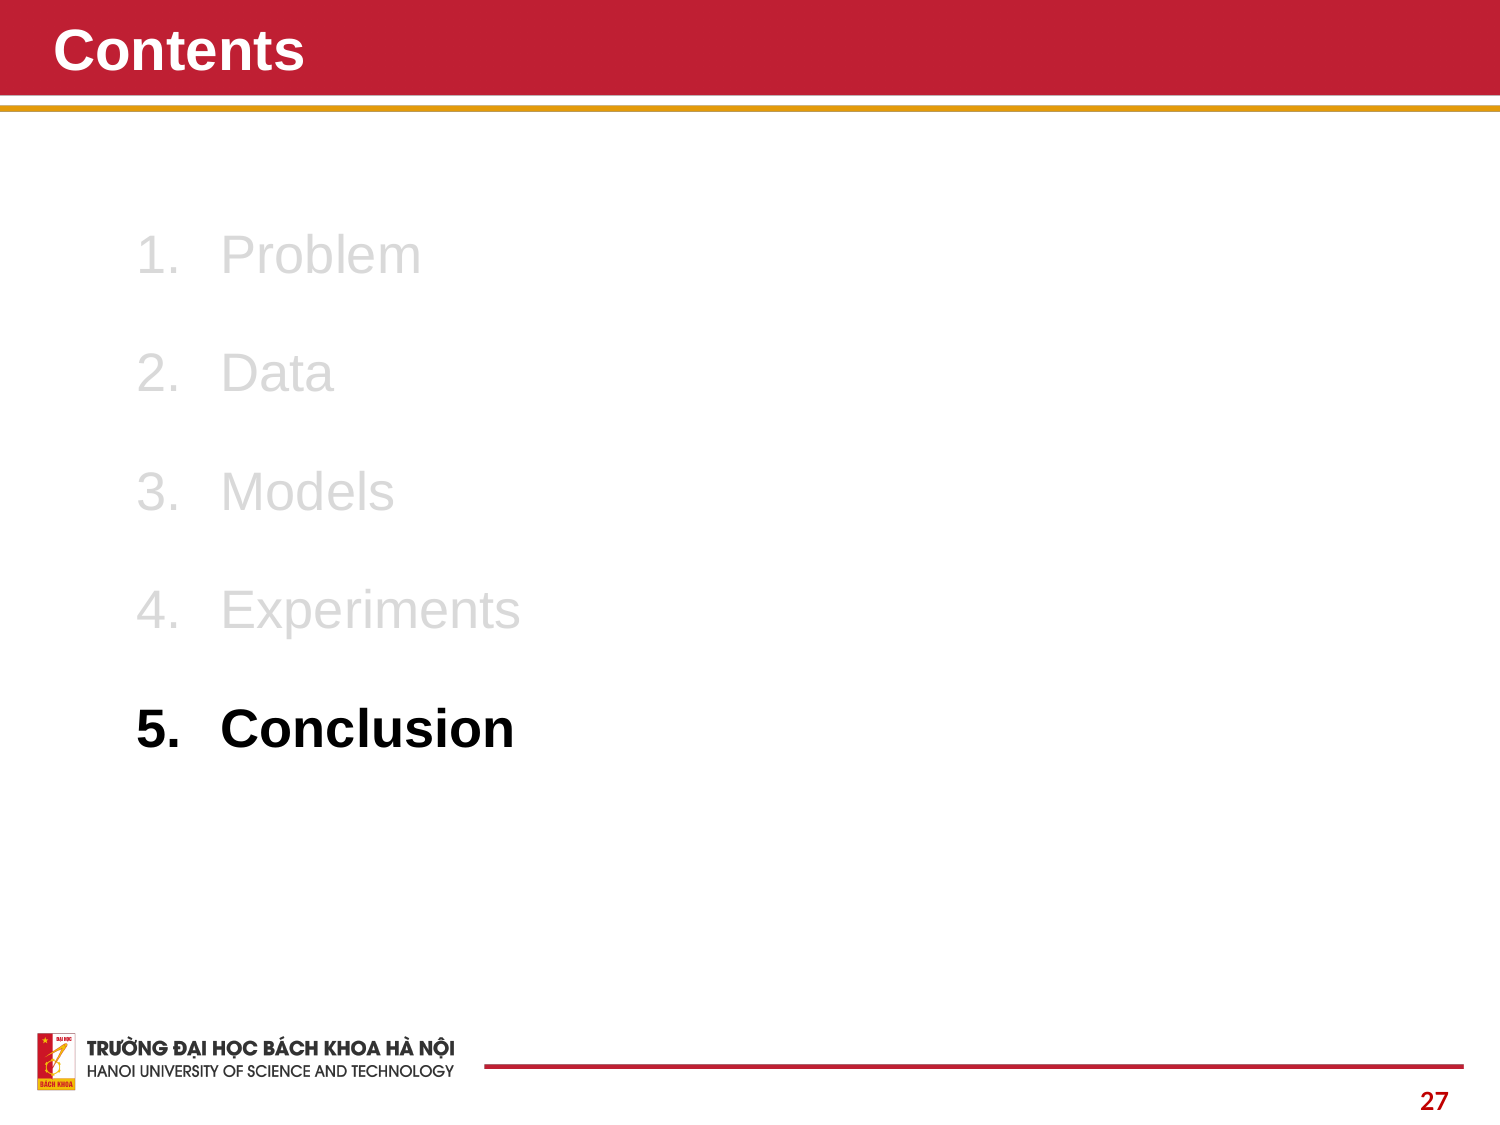

# Contents
Problem
Data
Models
Experiments
Conclusion
27